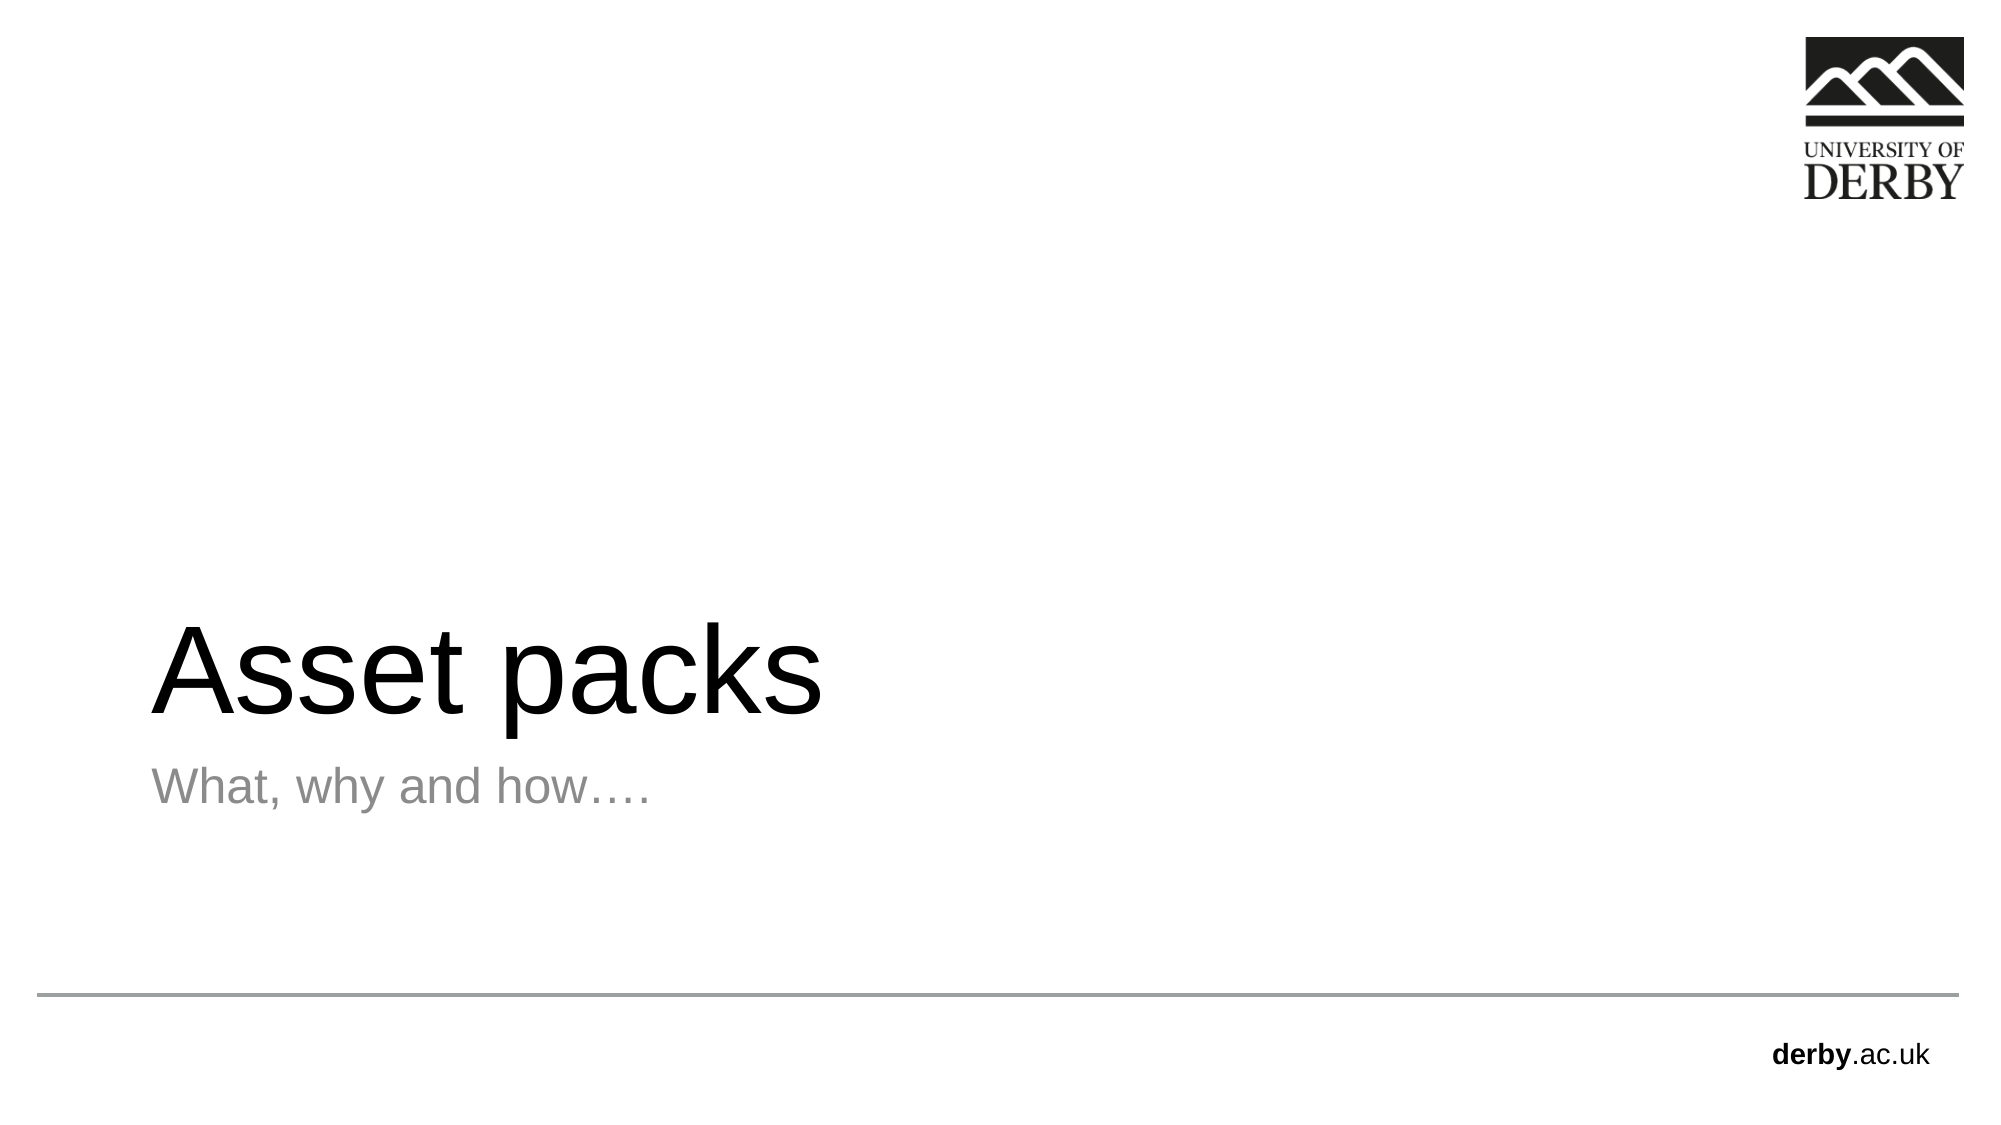

# Asset packs
What, why and how….